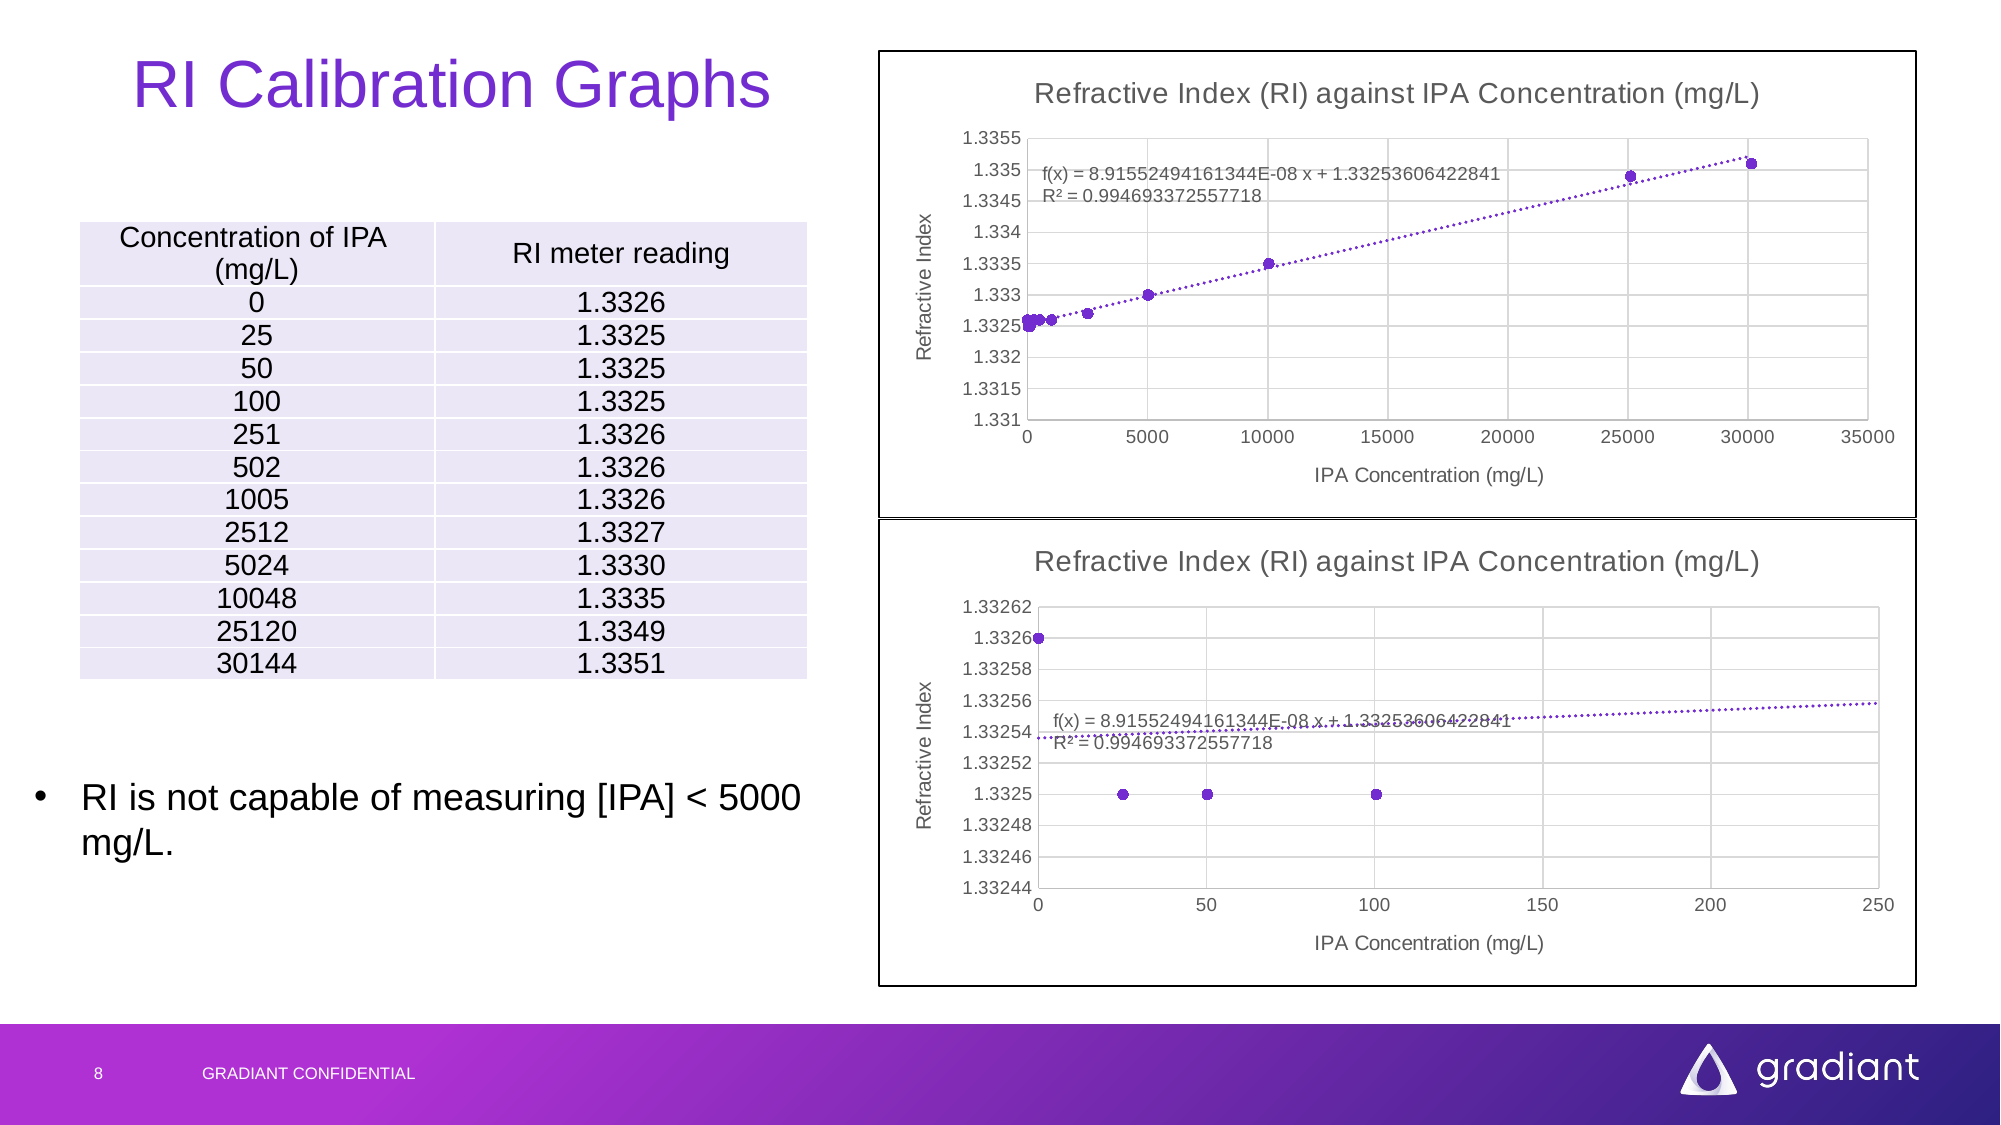

### Chart: Refractive Index (RI) against IPA Concentration (mg/L)

| Category |  |
|---|---|
# RI Calibration Graphs
| Concentration of IPA (mg/L) | RI meter reading |
| --- | --- |
| 0 | 1.3326 |
| 25 | 1.3325 |
| 50 | 1.3325 |
| 100 | 1.3325 |
| 251 | 1.3326 |
| 502 | 1.3326 |
| 1005 | 1.3326 |
| 2512 | 1.3327 |
| 5024 | 1.3330 |
| 10048 | 1.3335 |
| 25120 | 1.3349 |
| 30144 | 1.3351 |

### Chart: Refractive Index (RI) against IPA Concentration (mg/L)

| Category |  |
|---|---|
RI is not capable of measuring [IPA] < 5000 mg/L.
8
GRADIANT CONFIDENTIAL